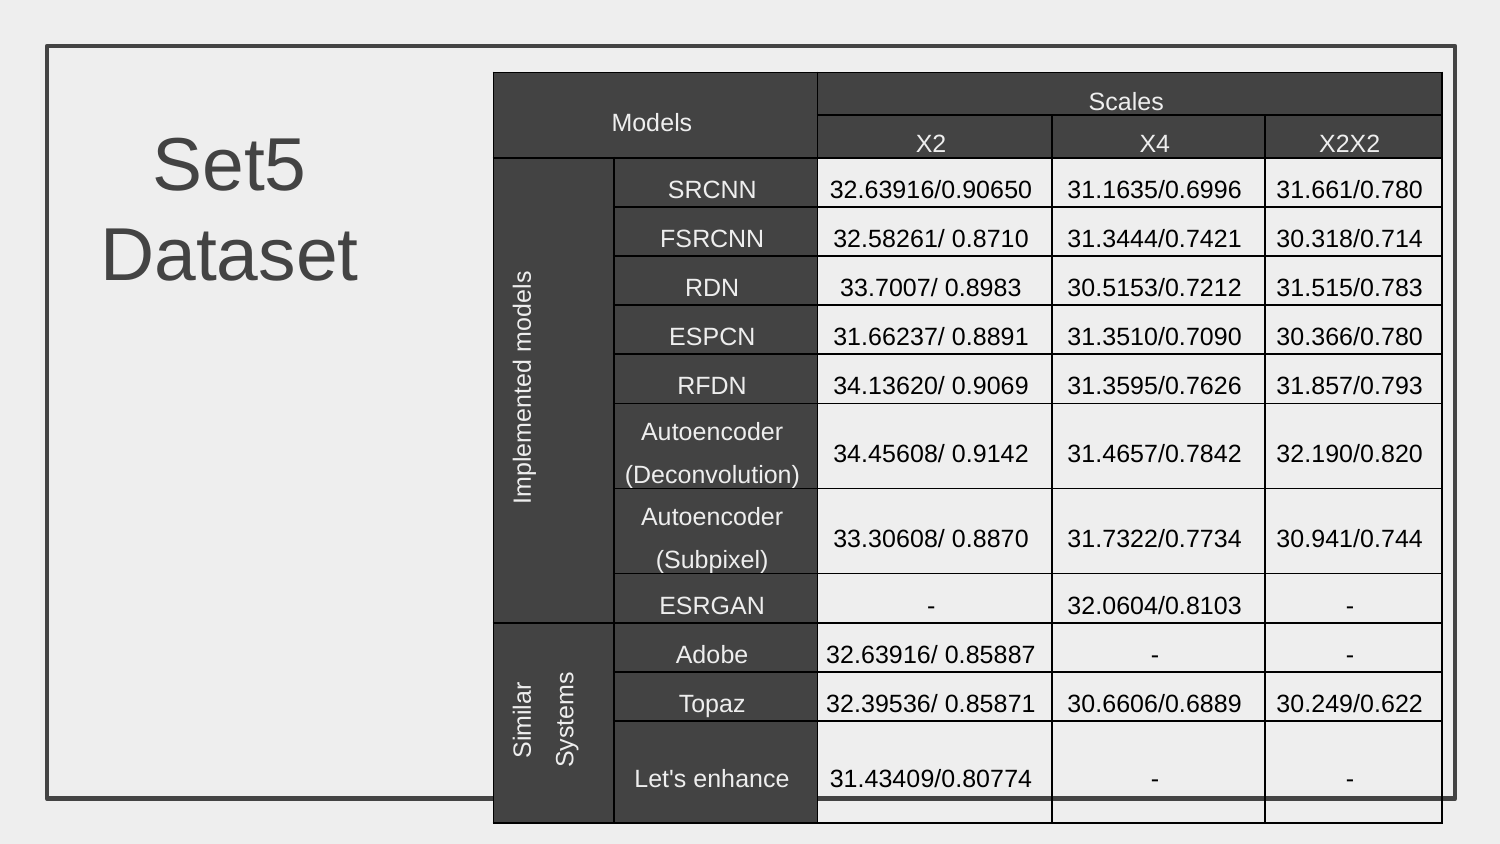

| Models |  | Scales |  |  |
| --- | --- | --- | --- | --- |
|  |  | X2 | X4 | X2X2 |
| Implemented models | SRCNN | 32.63916/0.90650 | 31.1635/0.6996 | 31.661/0.780 |
|  | FSRCNN | 32.58261/ 0.8710 | 31.3444/0.7421 | 30.318/0.714 |
|  | RDN | 33.7007/ 0.8983 | 30.5153/0.7212 | 31.515/0.783 |
|  | ESPCN | 31.66237/ 0.8891 | 31.3510/0.7090 | 30.366/0.780 |
|  | RFDN | 34.13620/ 0.9069 | 31.3595/0.7626 | 31.857/0.793 |
|  | Autoencoder (Deconvolution) | 34.45608/ 0.9142 | 31.4657/0.7842 | 32.190/0.820 |
|  | Autoencoder (Subpixel) | 33.30608/ 0.8870 | 31.7322/0.7734 | 30.941/0.744 |
|  | ESRGAN | - | 32.0604/0.8103 | - |
| Similar Systems | Adobe | 32.63916/ 0.85887 | - | - |
|  | Topaz | 32.39536/ 0.85871 | 30.6606/0.6889 | 30.249/0.622 |
|  | Let's enhance | 31.43409/0.80774 | - | - |
# Set5 Dataset